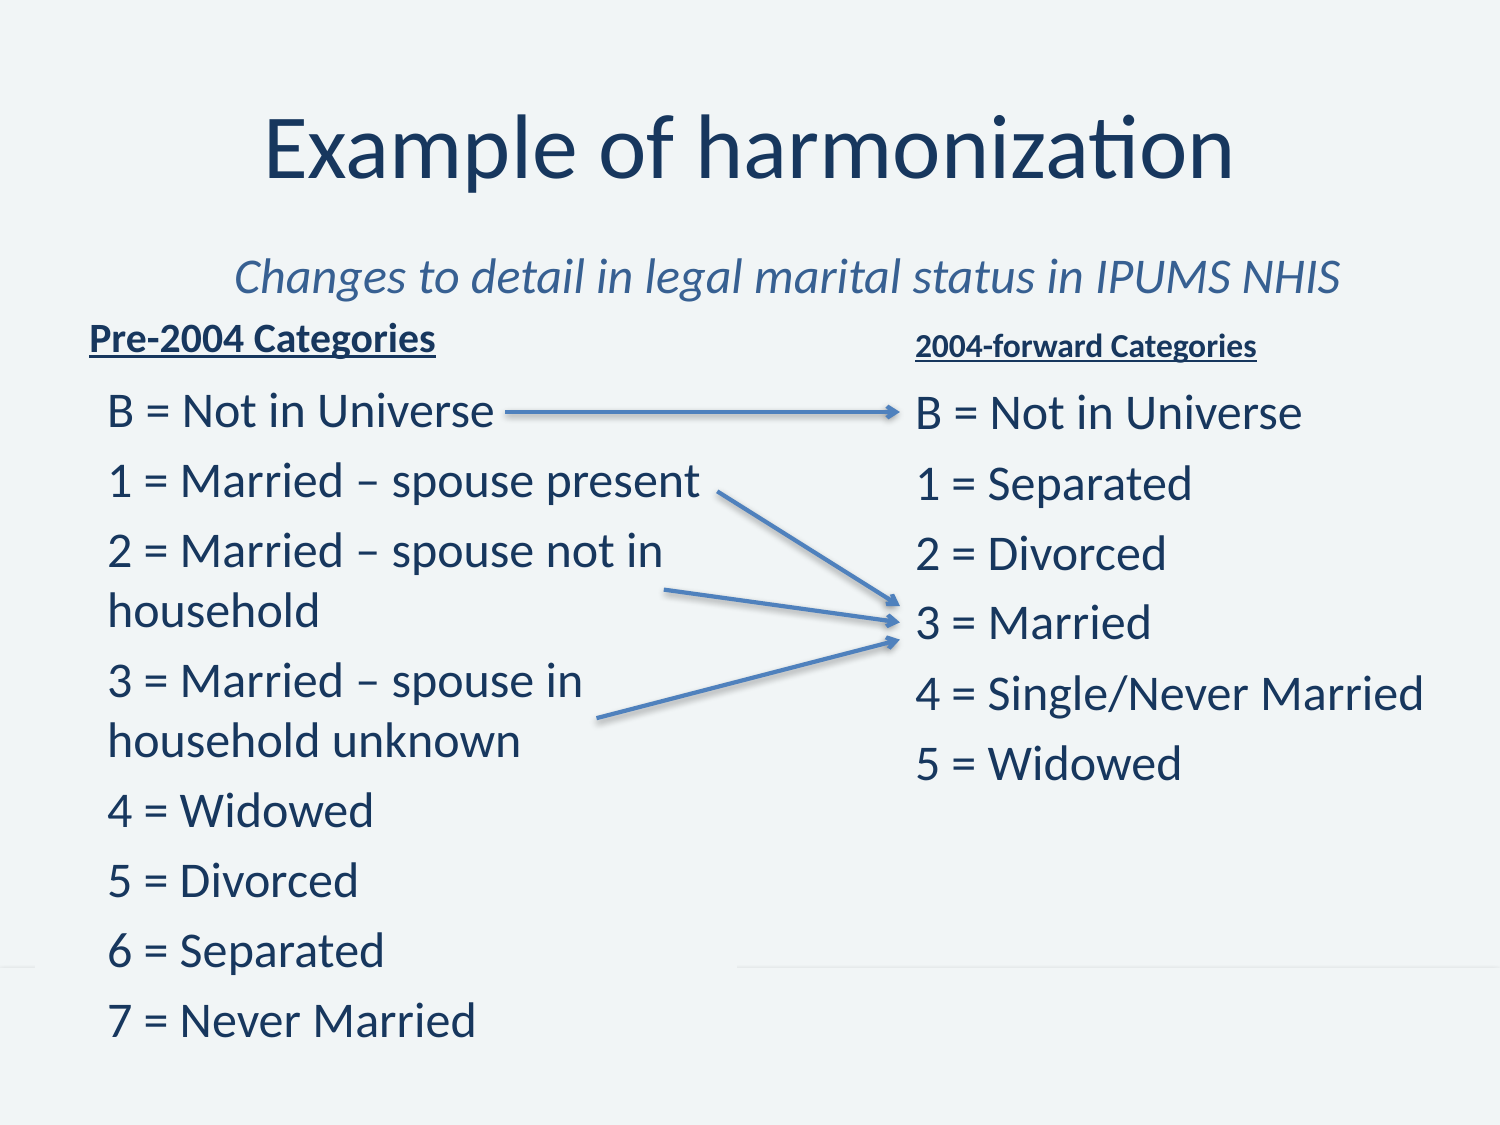

# Example of harmonization
Changes to detail in legal marital status in IPUMS NHIS
Pre-2004 Categories
2004-forward Categories
B = Not in Universe
1 = Married – spouse present
2 = Married – spouse not in household
3 = Married – spouse in household unknown
4 = Widowed
5 = Divorced
6 = Separated
7 = Never Married
B = Not in Universe
1 = Separated
2 = Divorced
3 = Married
4 = Single/Never Married
5 = Widowed